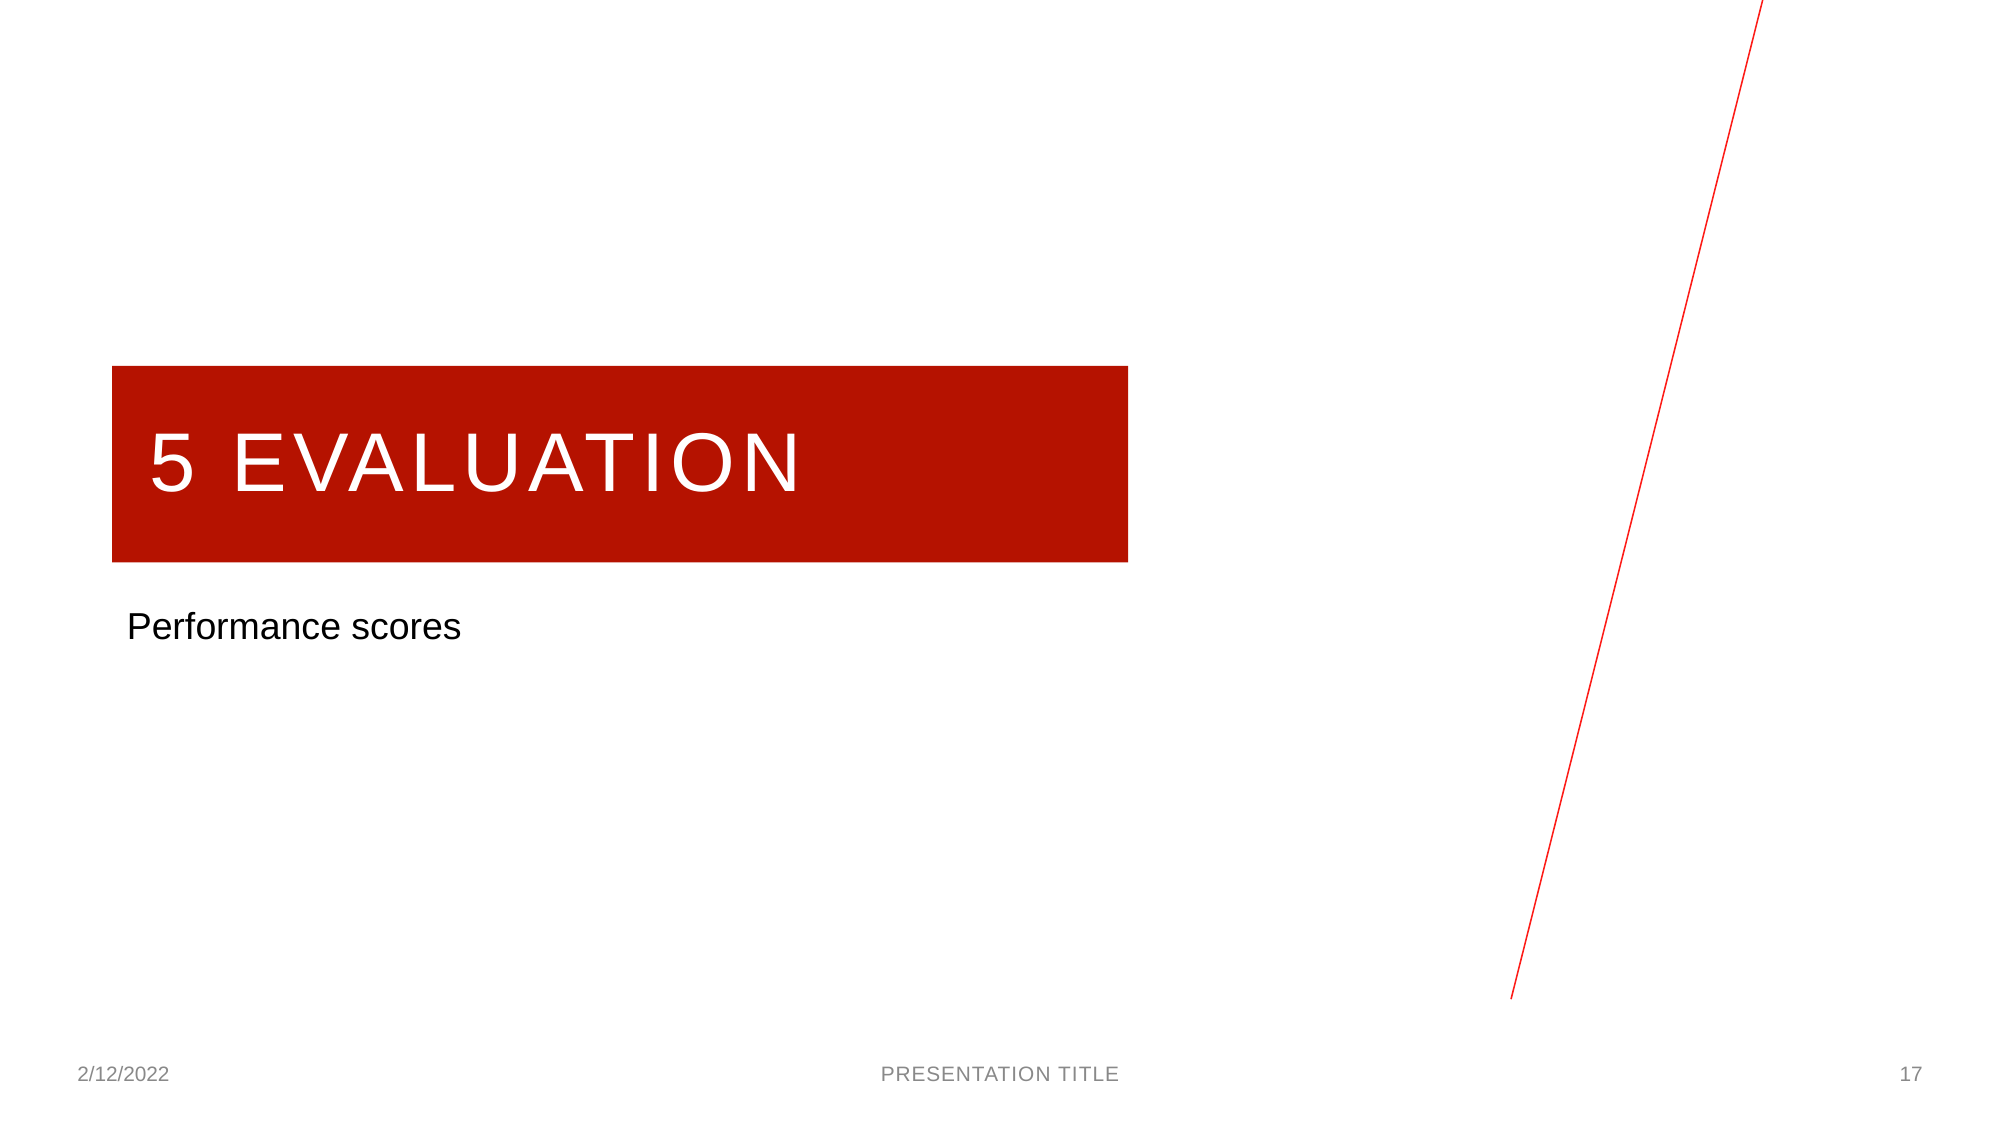

# 5 EVALUATION
Performance scores
2/12/2022
PRESENTATION TITLE
17